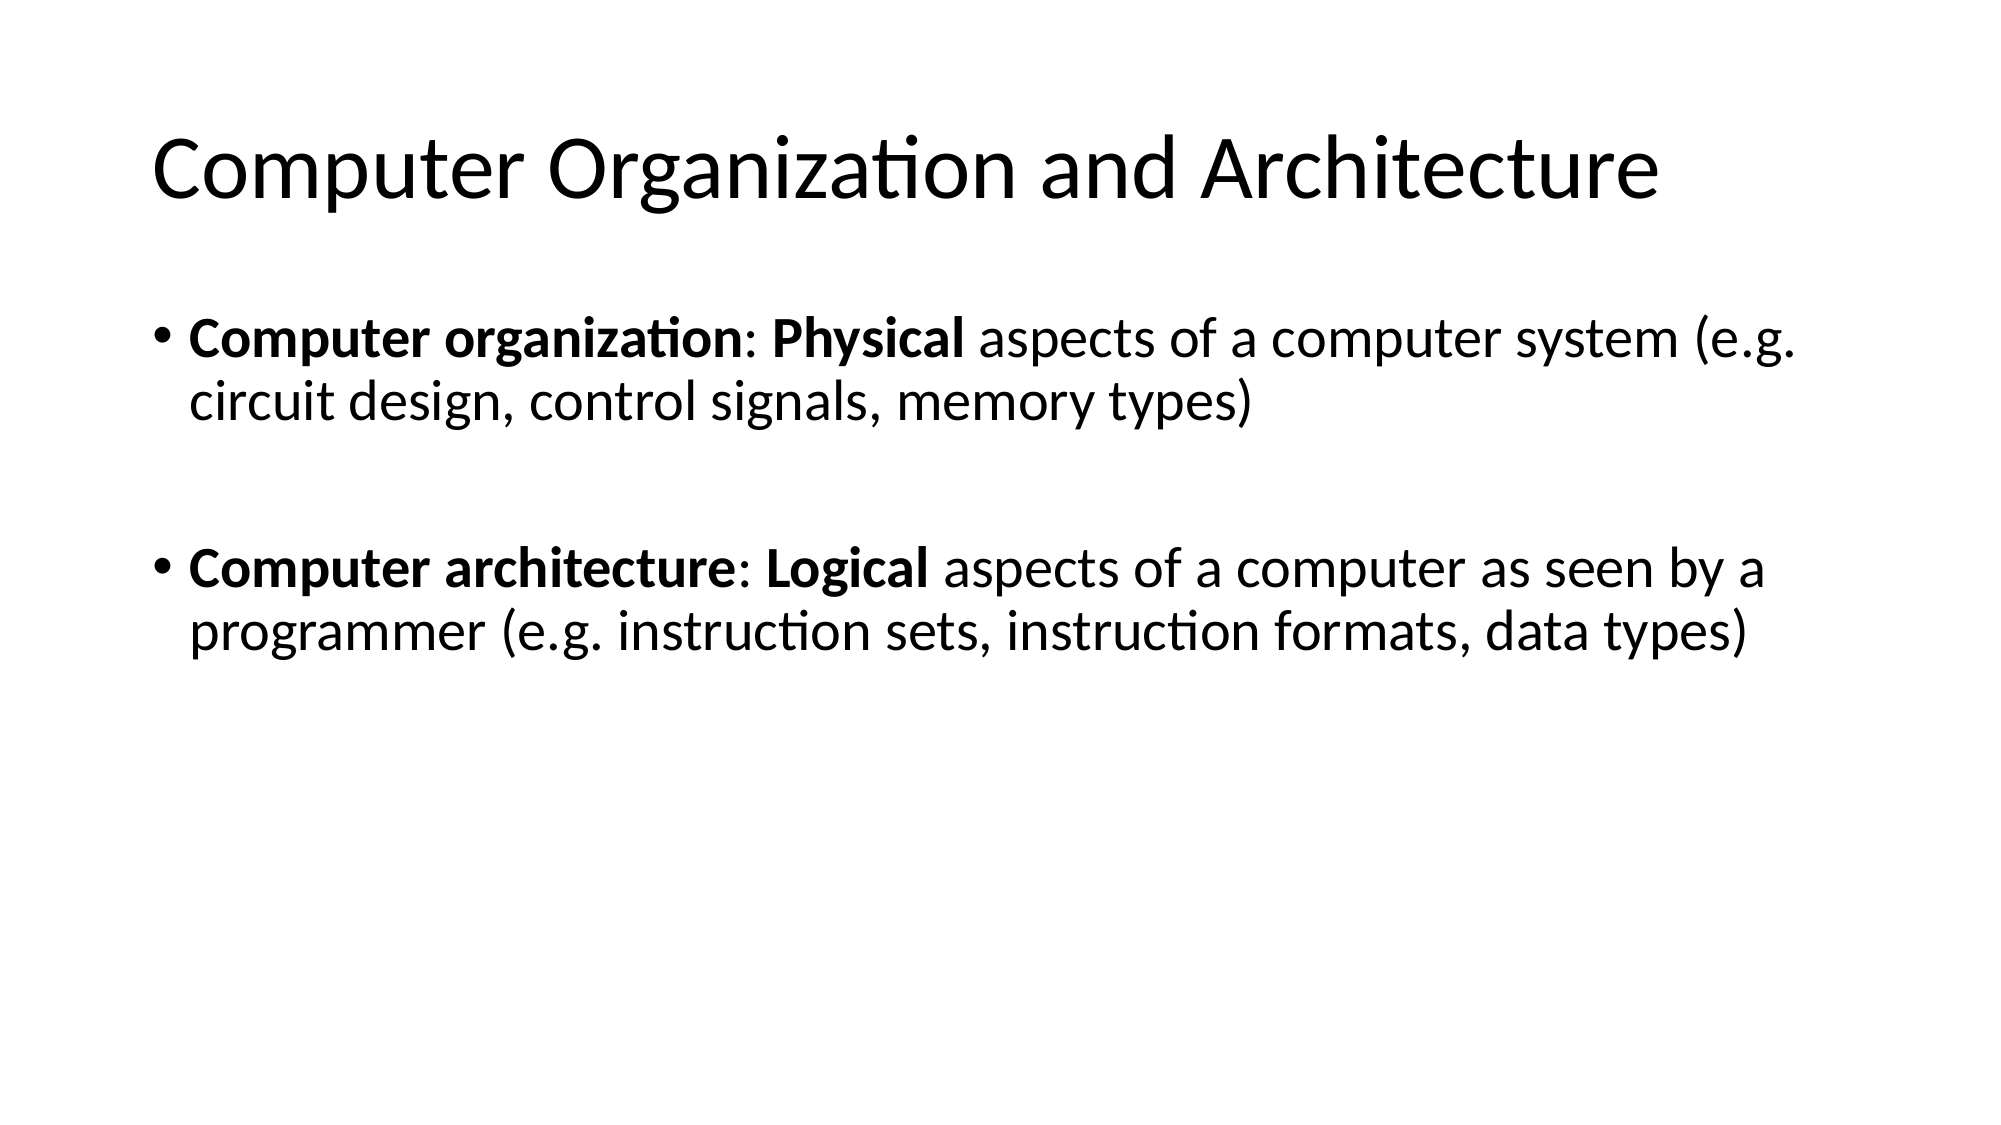

# Computer Organization and Architecture
Computer organization: Physical aspects of a computer system (e.g. circuit design, control signals, memory types)

Computer architecture: Logical aspects of a computer as seen by a programmer (e.g. instruction sets, instruction formats, data types)